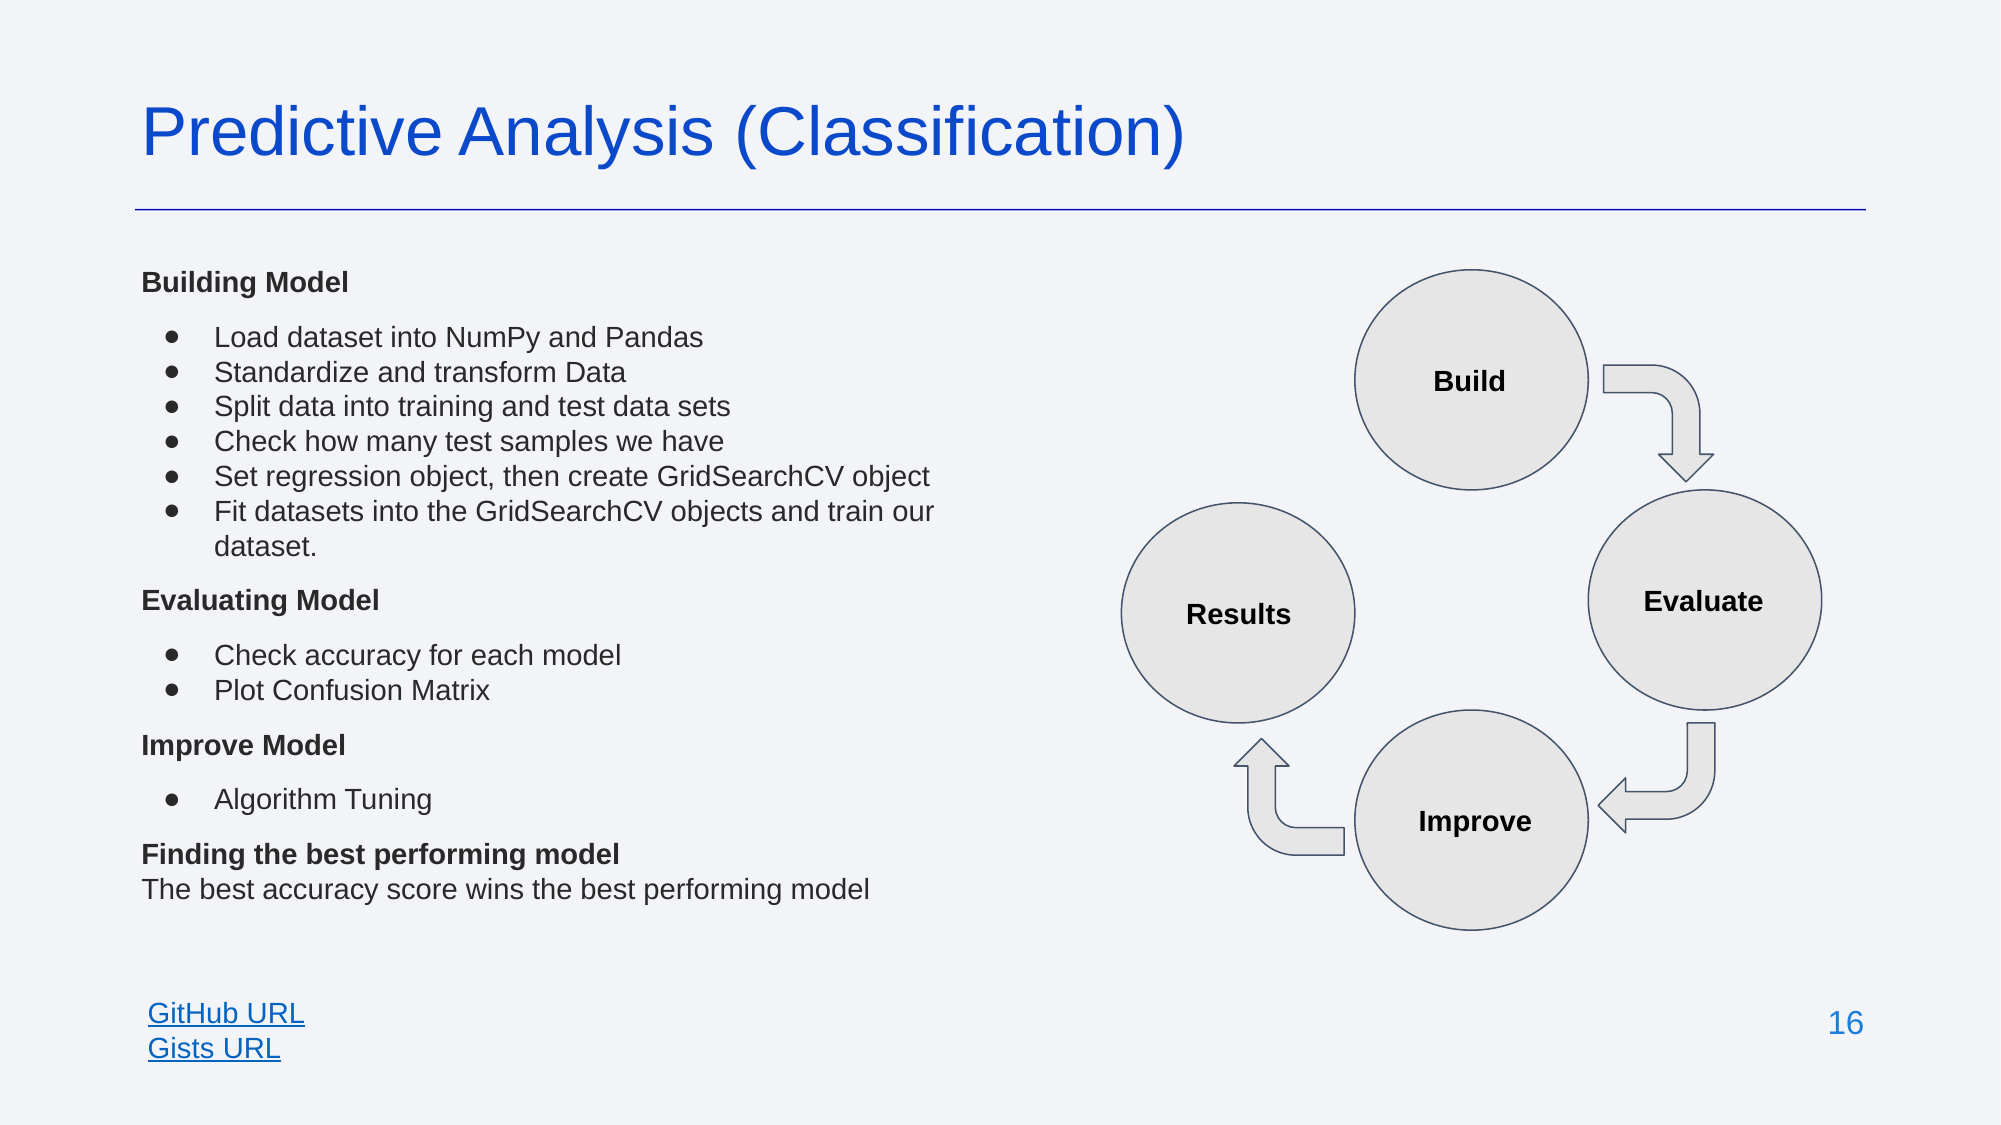

Predictive Analysis (Classification)
Building Model
Load dataset into NumPy and Pandas
Standardize and transform Data
Split data into training and test data sets
Check how many test samples we have
Set regression object, then create GridSearchCV object
Fit datasets into the GridSearchCV objects and train our dataset.
Evaluating Model
Check accuracy for each model
Plot Confusion Matrix
Improve Model
Algorithm Tuning
Finding the best performing model
The best accuracy score wins the best performing model

Build

Evaluate
Results

Improve
GitHub URL
Gists URL
16